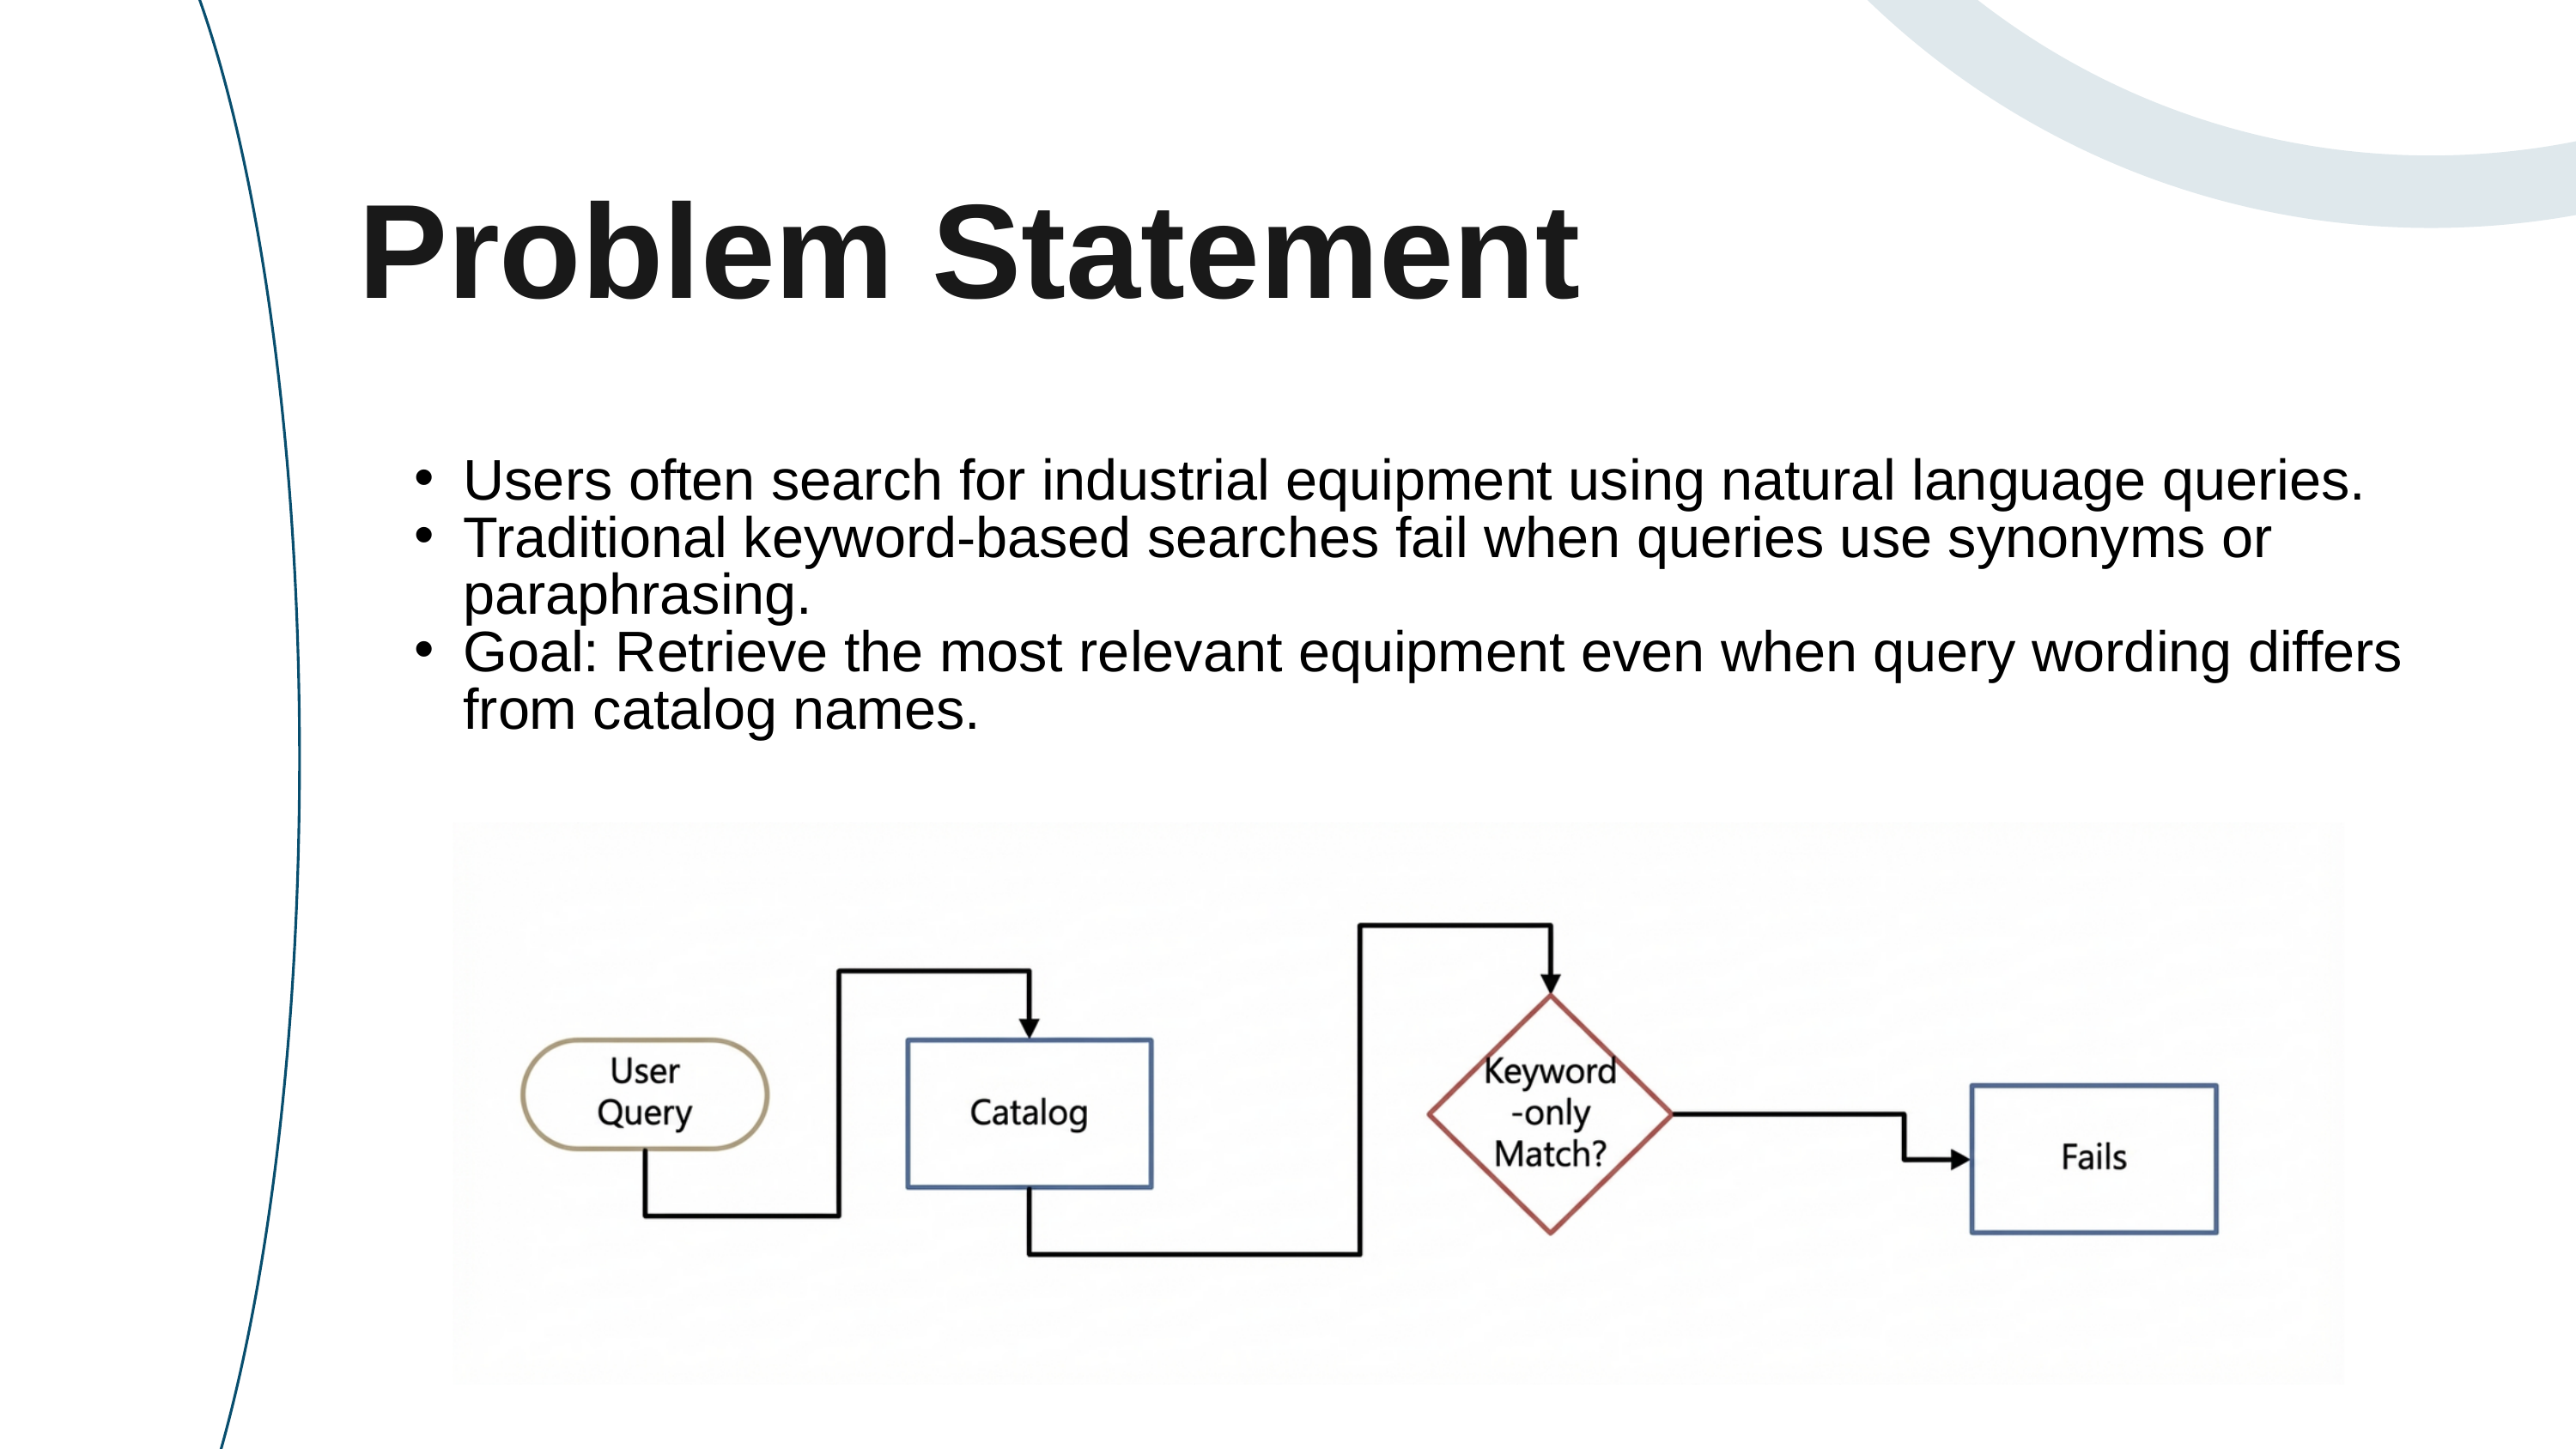

Problem Statement
Users often search for industrial equipment using natural language queries.
Traditional keyword-based searches fail when queries use synonyms or paraphrasing.
Goal: Retrieve the most relevant equipment even when query wording differs from catalog names.